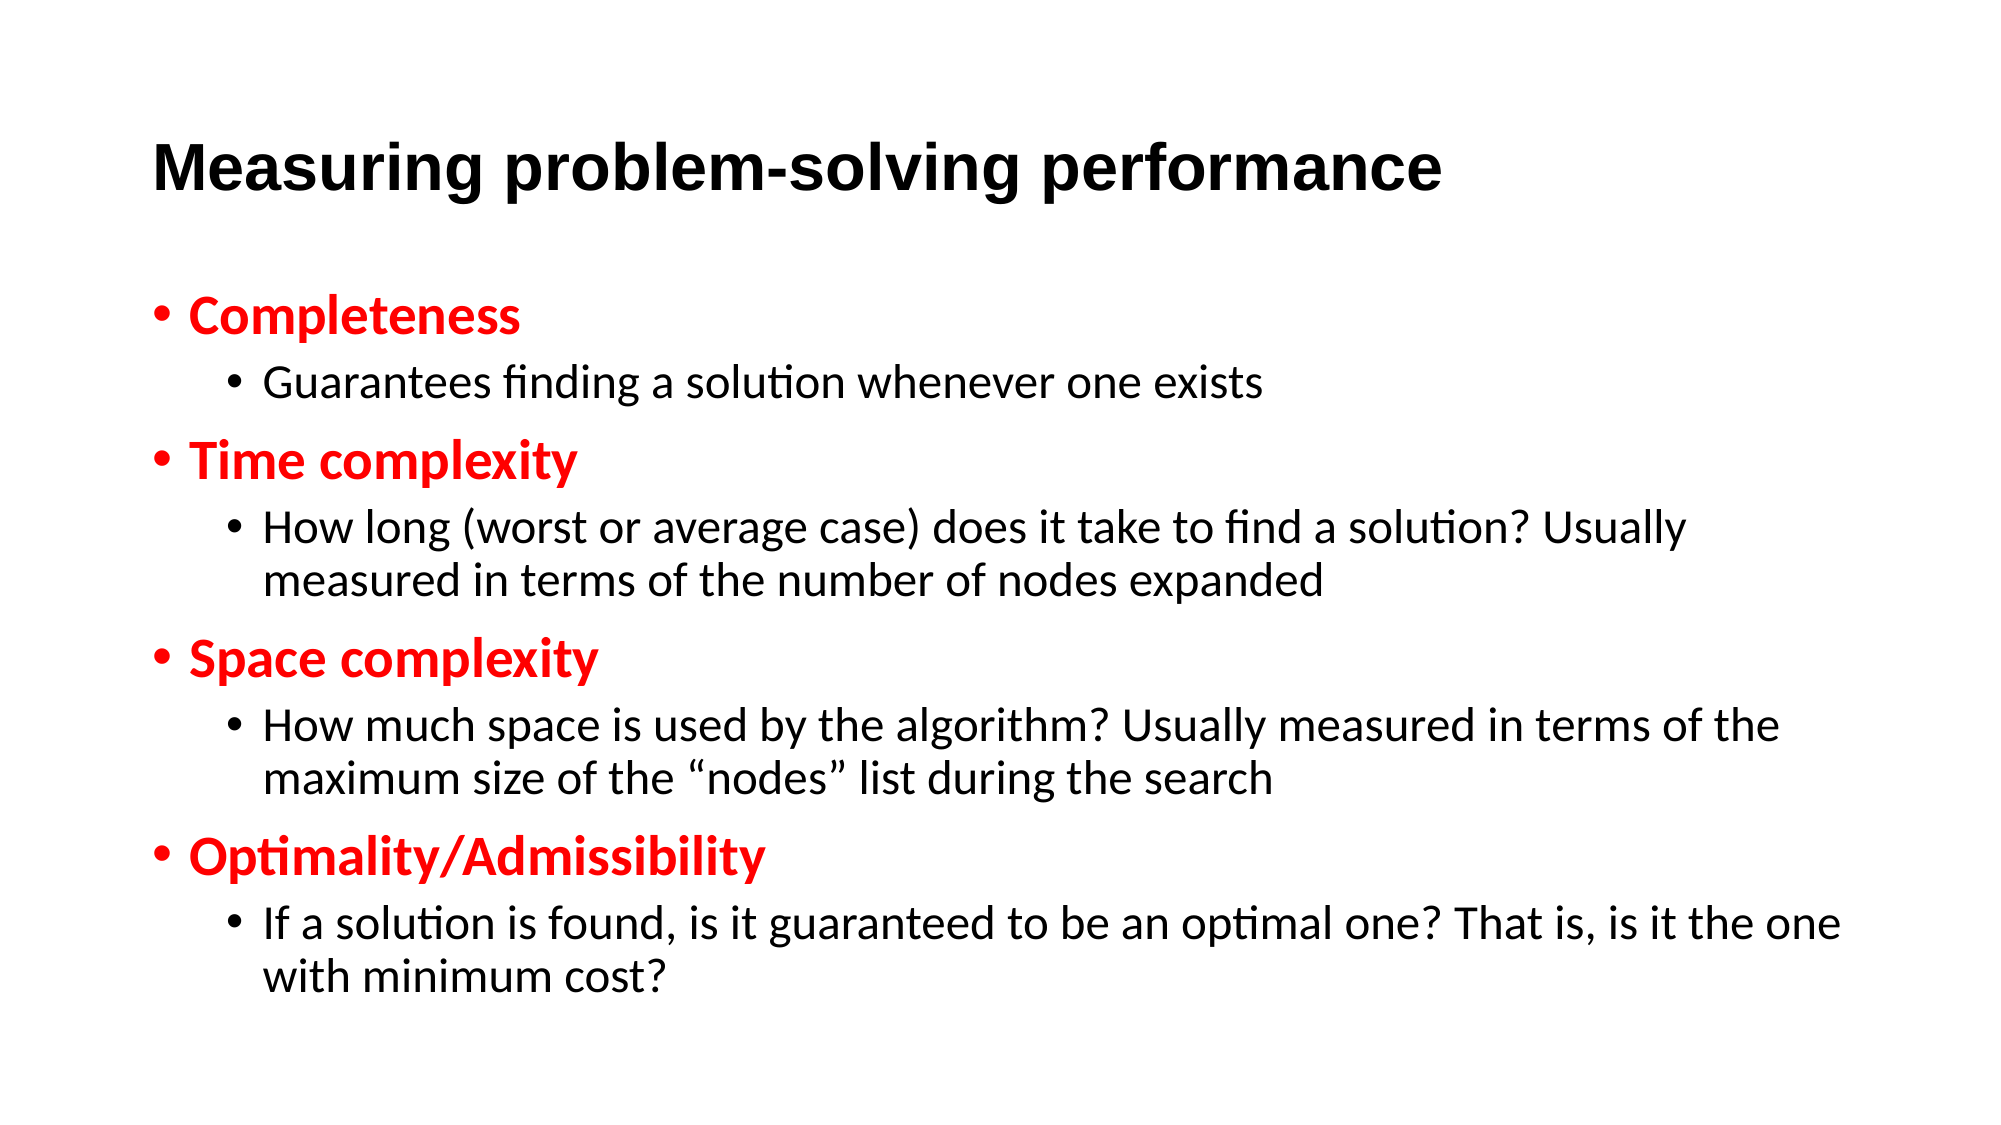

# Measuring problem-solving performance
Completeness
Guarantees finding a solution whenever one exists
Time complexity
How long (worst or average case) does it take to find a solution? Usually measured in terms of the number of nodes expanded
Space complexity
How much space is used by the algorithm? Usually measured in terms of the maximum size of the “nodes” list during the search
Optimality/Admissibility
If a solution is found, is it guaranteed to be an optimal one? That is, is it the one with minimum cost?